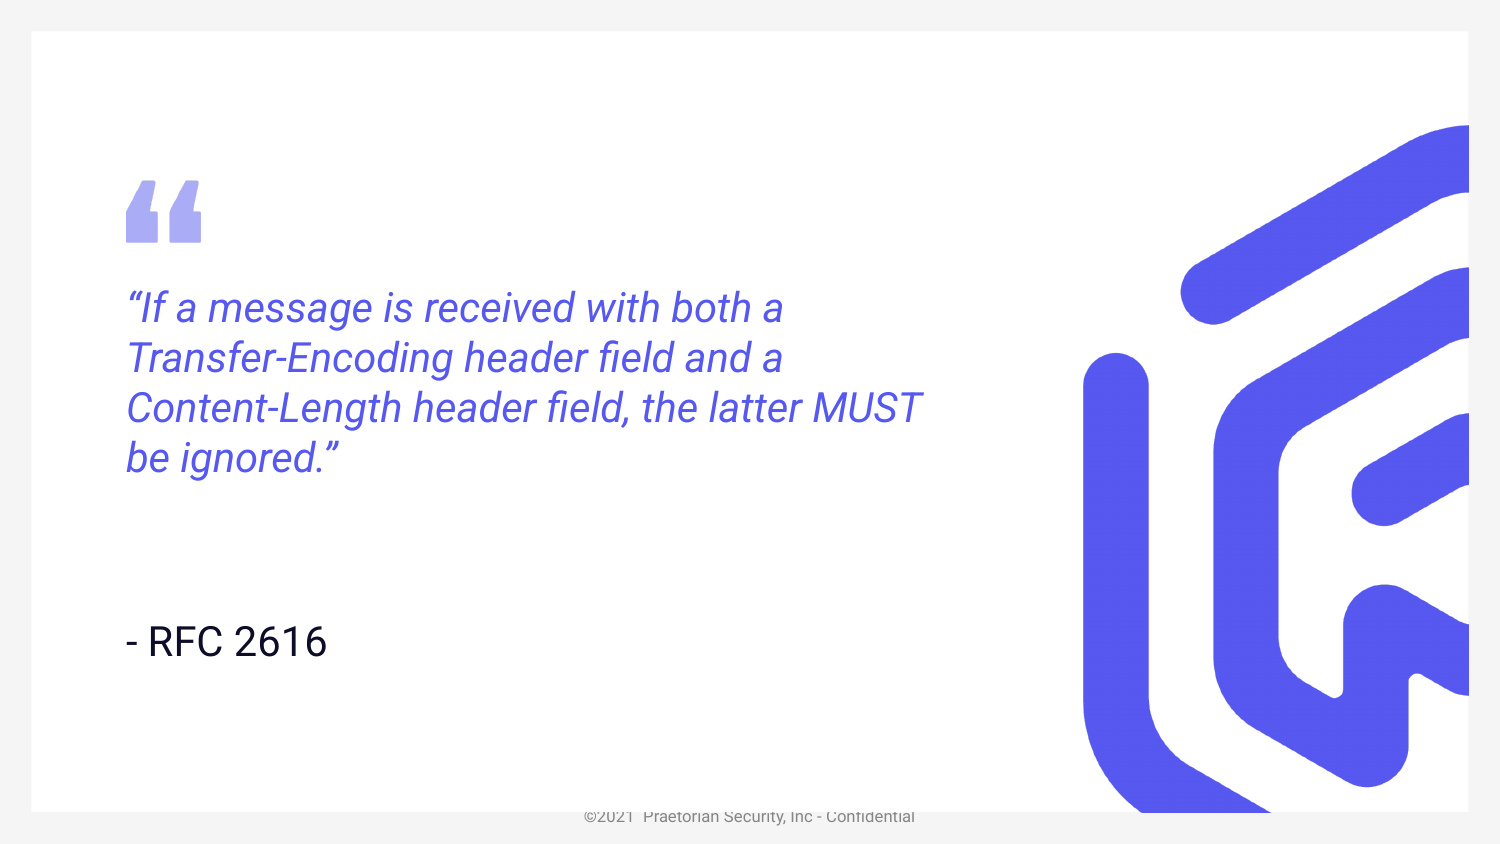

“If a message is received with both a Transfer-Encoding header field and a Content-Length header field, the latter MUST be ignored.”

- RFC 2616